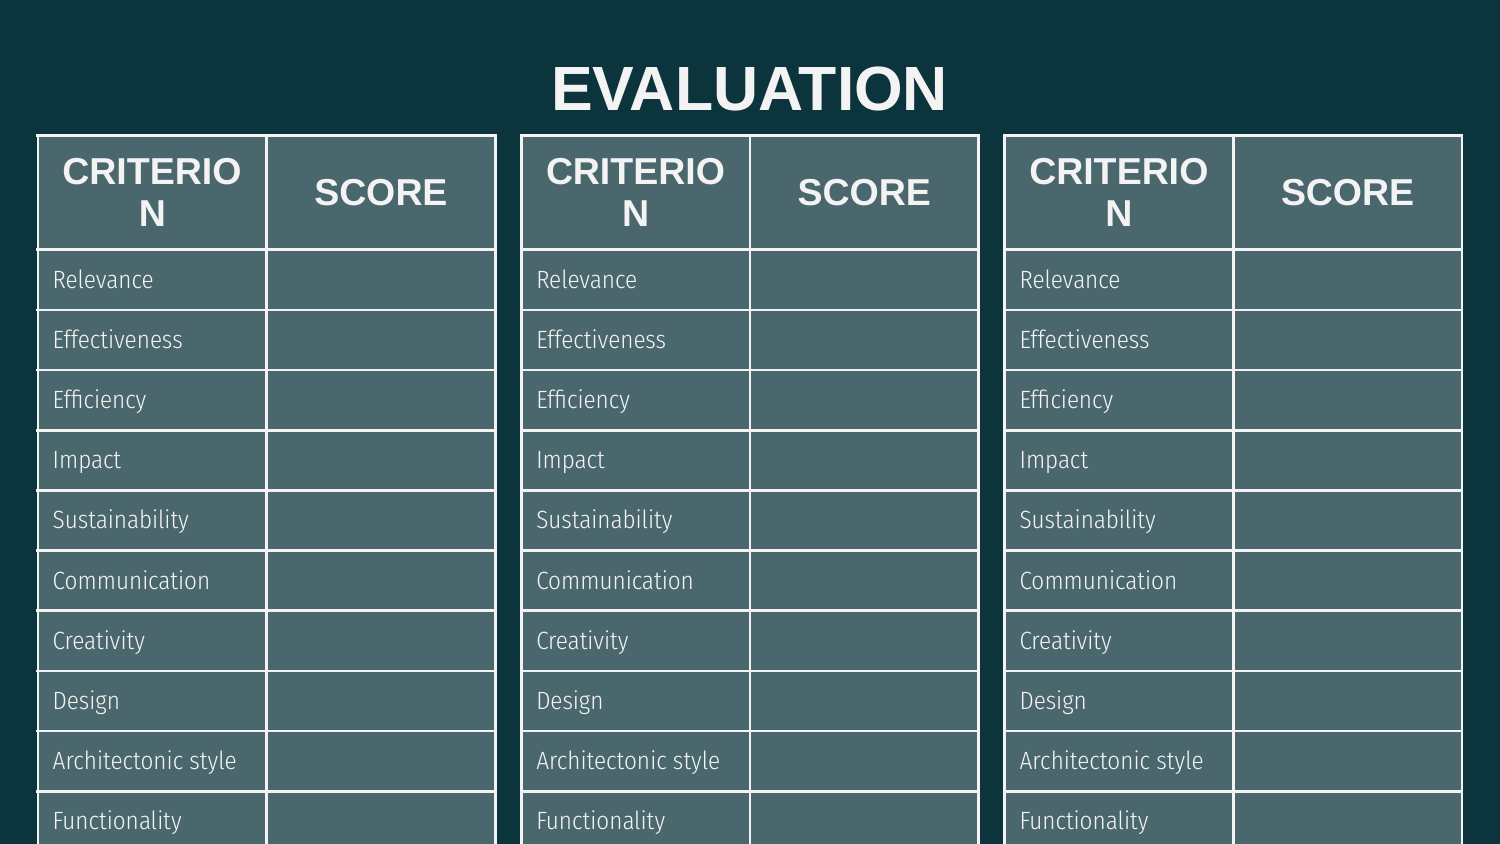

# EVALUATION
| CRITERION | SCORE |
| --- | --- |
| Relevance |  |
| Effectiveness |  |
| Efficiency |  |
| Impact |  |
| Sustainability |  |
| Communication |  |
| Creativity |  |
| Design |  |
| Architectonic style |  |
| Functionality |  |
| CRITERION | SCORE |
| --- | --- |
| Relevance |  |
| Effectiveness |  |
| Efficiency |  |
| Impact |  |
| Sustainability |  |
| Communication |  |
| Creativity |  |
| Design |  |
| Architectonic style |  |
| Functionality |  |
| CRITERION | SCORE |
| --- | --- |
| Relevance |  |
| Effectiveness |  |
| Efficiency |  |
| Impact |  |
| Sustainability |  |
| Communication |  |
| Creativity |  |
| Design |  |
| Architectonic style |  |
| Functionality |  |